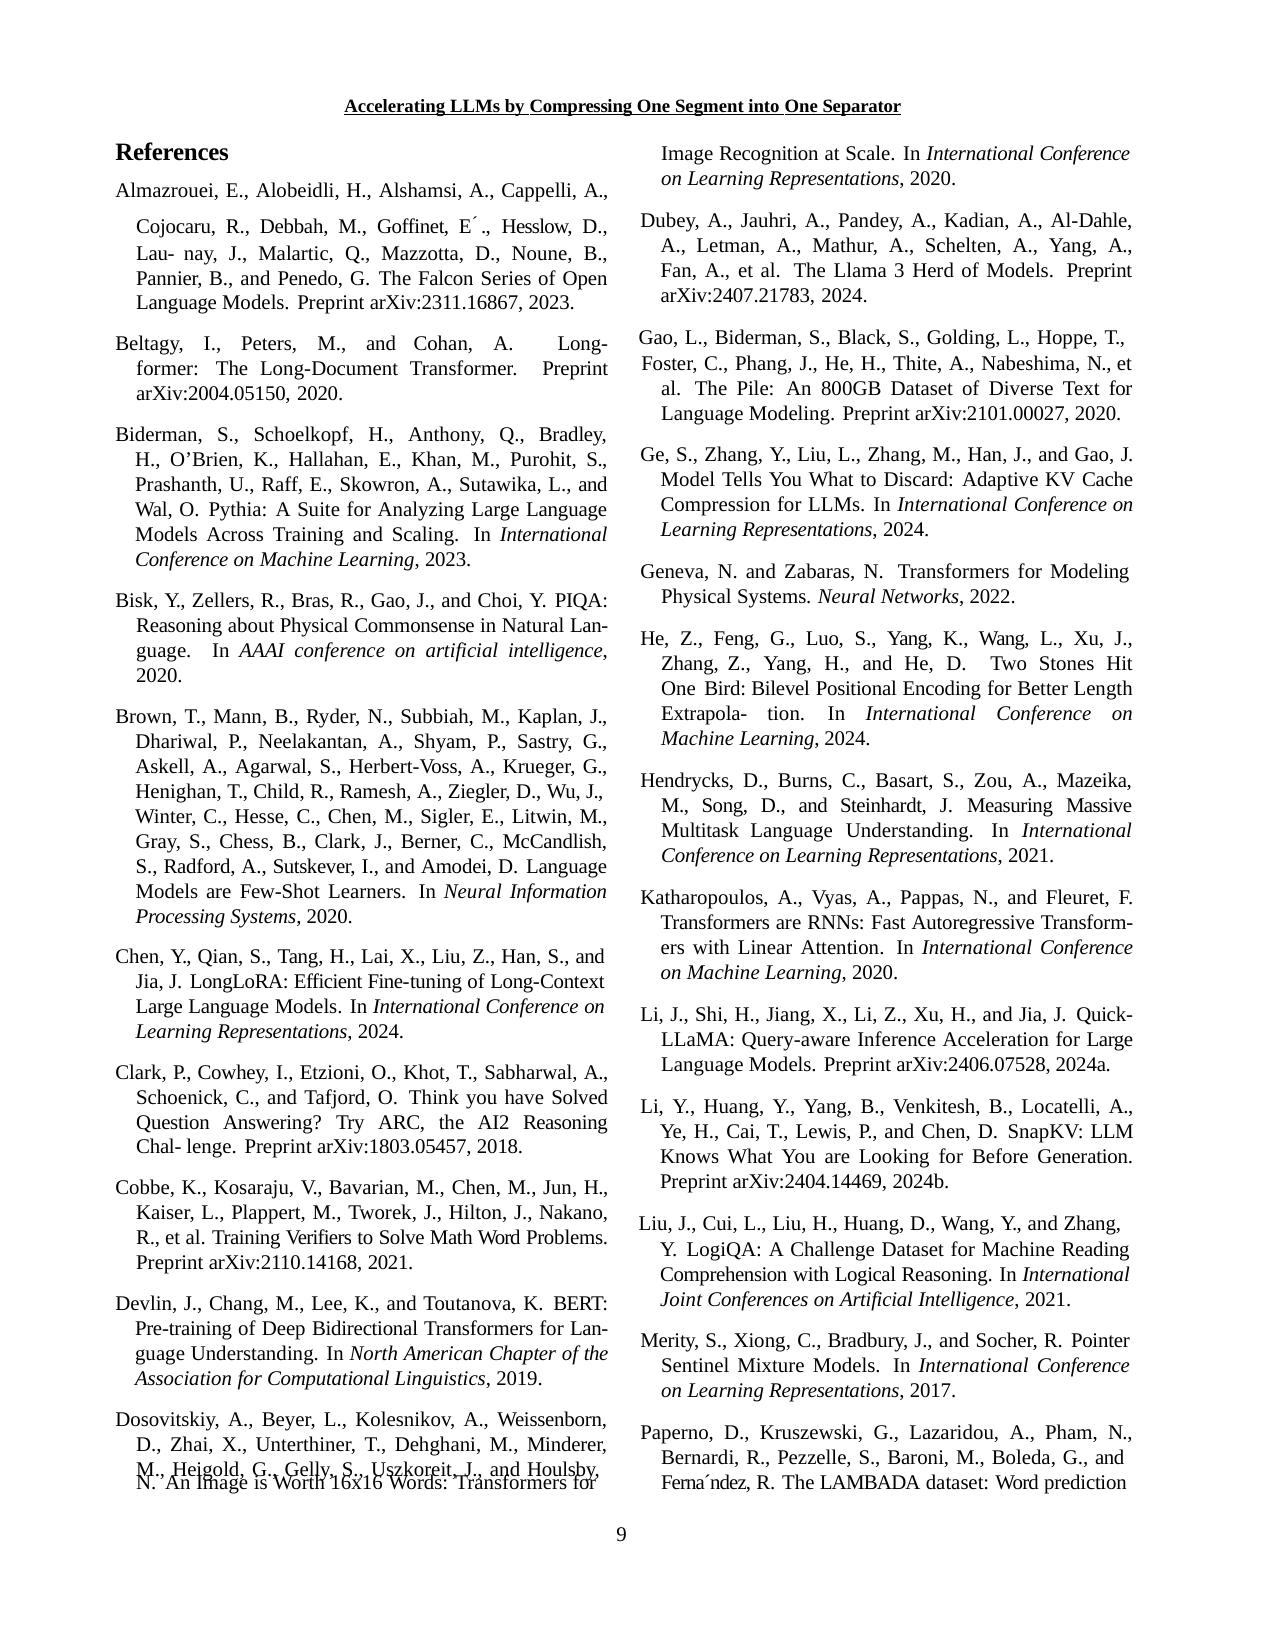

Accelerating LLMs by Compressing One Segment into One Separator
References
Almazrouei, E., Alobeidli, H., Alshamsi, A., Cappelli, A., Cojocaru, R., Debbah, M., Goffinet, E´., Hesslow, D., Lau- nay, J., Malartic, Q., Mazzotta, D., Noune, B., Pannier, B., and Penedo, G. The Falcon Series of Open Language Models. Preprint arXiv:2311.16867, 2023.
Beltagy,  I.,  Peters,  M.,  and  Cohan,  A.   Long- former: The Long-Document Transformer.  Preprint arXiv:2004.05150, 2020.
Biderman, S., Schoelkopf, H., Anthony, Q., Bradley, H., O’Brien, K., Hallahan, E., Khan, M., Purohit, S., Prashanth, U., Raff, E., Skowron, A., Sutawika, L., and Wal, O. Pythia: A Suite for Analyzing Large Language Models Across Training and Scaling. In International Conference on Machine Learning, 2023.
Bisk, Y., Zellers, R., Bras, R., Gao, J., and Choi, Y. PIQA: Reasoning about Physical Commonsense in Natural Lan- guage.  In AAAI conference on artificial intelligence, 2020.
Brown, T., Mann, B., Ryder, N., Subbiah, M., Kaplan, J., Dhariwal, P., Neelakantan, A., Shyam, P., Sastry, G., Askell, A., Agarwal, S., Herbert-Voss, A., Krueger, G., Henighan, T., Child, R., Ramesh, A., Ziegler, D., Wu, J.,
Winter, C., Hesse, C., Chen, M., Sigler, E., Litwin, M., Gray, S., Chess, B., Clark, J., Berner, C., McCandlish, S., Radford, A., Sutskever, I., and Amodei, D. Language Models are Few-Shot Learners. In Neural Information Processing Systems, 2020.
Chen, Y., Qian, S., Tang, H., Lai, X., Liu, Z., Han, S., and Jia, J. LongLoRA: Efficient Fine-tuning of Long-Context Large Language Models. In International Conference on Learning Representations, 2024.
Clark, P., Cowhey, I., Etzioni, O., Khot, T., Sabharwal, A., Schoenick, C., and Tafjord, O. Think you have Solved Question Answering? Try ARC, the AI2 Reasoning Chal- lenge. Preprint arXiv:1803.05457, 2018.
Cobbe, K., Kosaraju, V., Bavarian, M., Chen, M., Jun, H., Kaiser, L., Plappert, M., Tworek, J., Hilton, J., Nakano, R., et al. Training Verifiers to Solve Math Word Problems. Preprint arXiv:2110.14168, 2021.
Devlin, J., Chang, M., Lee, K., and Toutanova, K. BERT: Pre-training of Deep Bidirectional Transformers for Lan- guage Understanding. In North American Chapter of the Association for Computational Linguistics, 2019.
Dosovitskiy, A., Beyer, L., Kolesnikov, A., Weissenborn, D., Zhai, X., Unterthiner, T., Dehghani, M., Minderer, M., Heigold, G., Gelly, S., Uszkoreit, J., and Houlsby,
Image Recognition at Scale. In International Conference on Learning Representations, 2020.
Dubey, A., Jauhri, A., Pandey, A., Kadian, A., Al-Dahle, A., Letman, A., Mathur, A., Schelten, A., Yang, A., Fan, A., et al. The Llama 3 Herd of Models. Preprint arXiv:2407.21783, 2024.
Gao, L., Biderman, S., Black, S., Golding, L., Hoppe, T.,
Foster, C., Phang, J., He, H., Thite, A., Nabeshima, N., et al. The Pile: An 800GB Dataset of Diverse Text for Language Modeling. Preprint arXiv:2101.00027, 2020.
Ge, S., Zhang, Y., Liu, L., Zhang, M., Han, J., and Gao, J. Model Tells You What to Discard: Adaptive KV Cache Compression for LLMs. In International Conference on Learning Representations, 2024.
Geneva, N. and Zabaras, N. Transformers for Modeling Physical Systems. Neural Networks, 2022.
He, Z., Feng, G., Luo, S., Yang, K., Wang, L., Xu, J., Zhang, Z., Yang, H., and He, D.  Two Stones Hit One Bird: Bilevel Positional Encoding for Better Length Extrapola- tion. In International Conference on Machine Learning, 2024.
Hendrycks, D., Burns, C., Basart, S., Zou, A., Mazeika, M., Song, D., and Steinhardt, J. Measuring Massive Multitask Language Understanding. In International Conference on Learning Representations, 2021.
Katharopoulos, A., Vyas, A., Pappas, N., and Fleuret, F. Transformers are RNNs: Fast Autoregressive Transform- ers with Linear Attention. In International Conference on Machine Learning, 2020.
Li, J., Shi, H., Jiang, X., Li, Z., Xu, H., and Jia, J. Quick- LLaMA: Query-aware Inference Acceleration for Large Language Models. Preprint arXiv:2406.07528, 2024a.
Li, Y., Huang, Y., Yang, B., Venkitesh, B., Locatelli, A., Ye, H., Cai, T., Lewis, P., and Chen, D. SnapKV: LLM Knows What You are Looking for Before Generation. Preprint arXiv:2404.14469, 2024b.
Liu, J., Cui, L., Liu, H., Huang, D., Wang, Y., and Zhang,
Y. LogiQA: A Challenge Dataset for Machine Reading Comprehension with Logical Reasoning. In International Joint Conferences on Artificial Intelligence, 2021.
Merity, S., Xiong, C., Bradbury, J., and Socher, R. Pointer Sentinel Mixture Models. In International Conference on Learning Representations, 2017.
Paperno, D., Kruszewski, G., Lazaridou, A., Pham, N., Bernardi, R., Pezzelle, S., Baroni, M., Boleda, G., and
Ferna´ndez, R. The LAMBADA dataset: Word prediction
N. An Image is Worth 16x16 Words: Transformers for
9